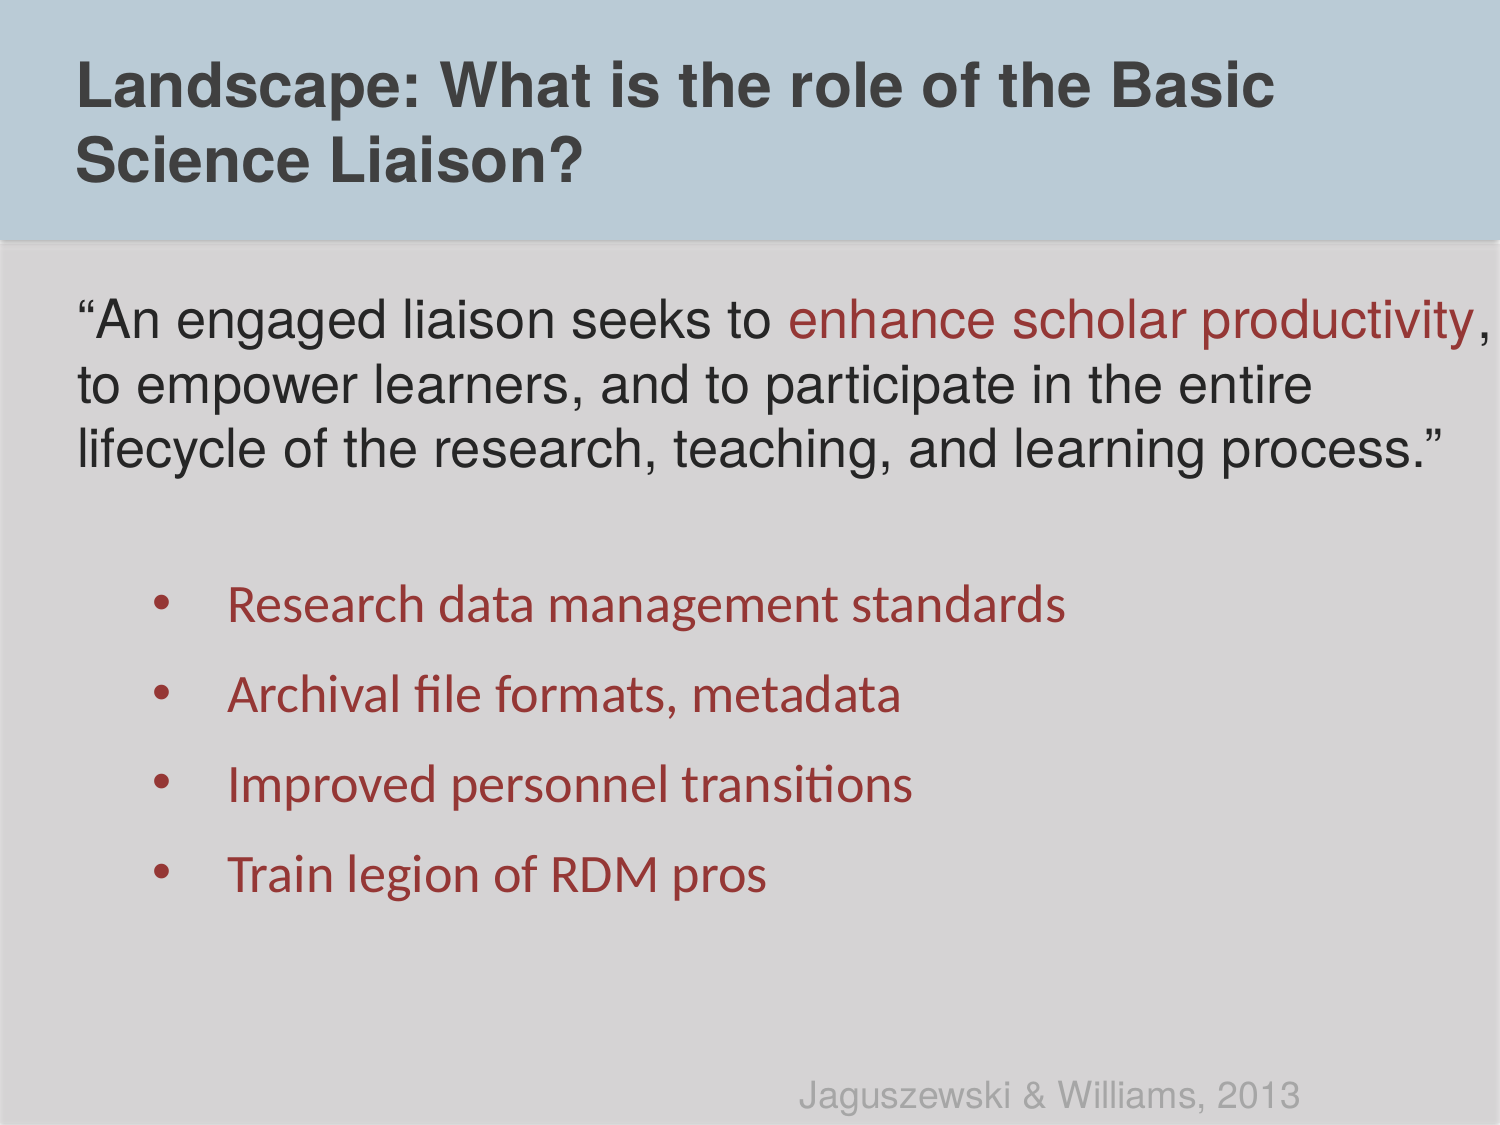

Landscape: What is the role of the Basic Science Liaison?

“An engaged liaison seeks to enhance scholar productivity, to empower learners, and to participate in the entire lifecycle of the research, teaching, and learning process.”

Research data management standards
Archival file formats, metadata
Improved personnel transitions
Train legion of RDM pros

Jaguszewski & Williams, 2013